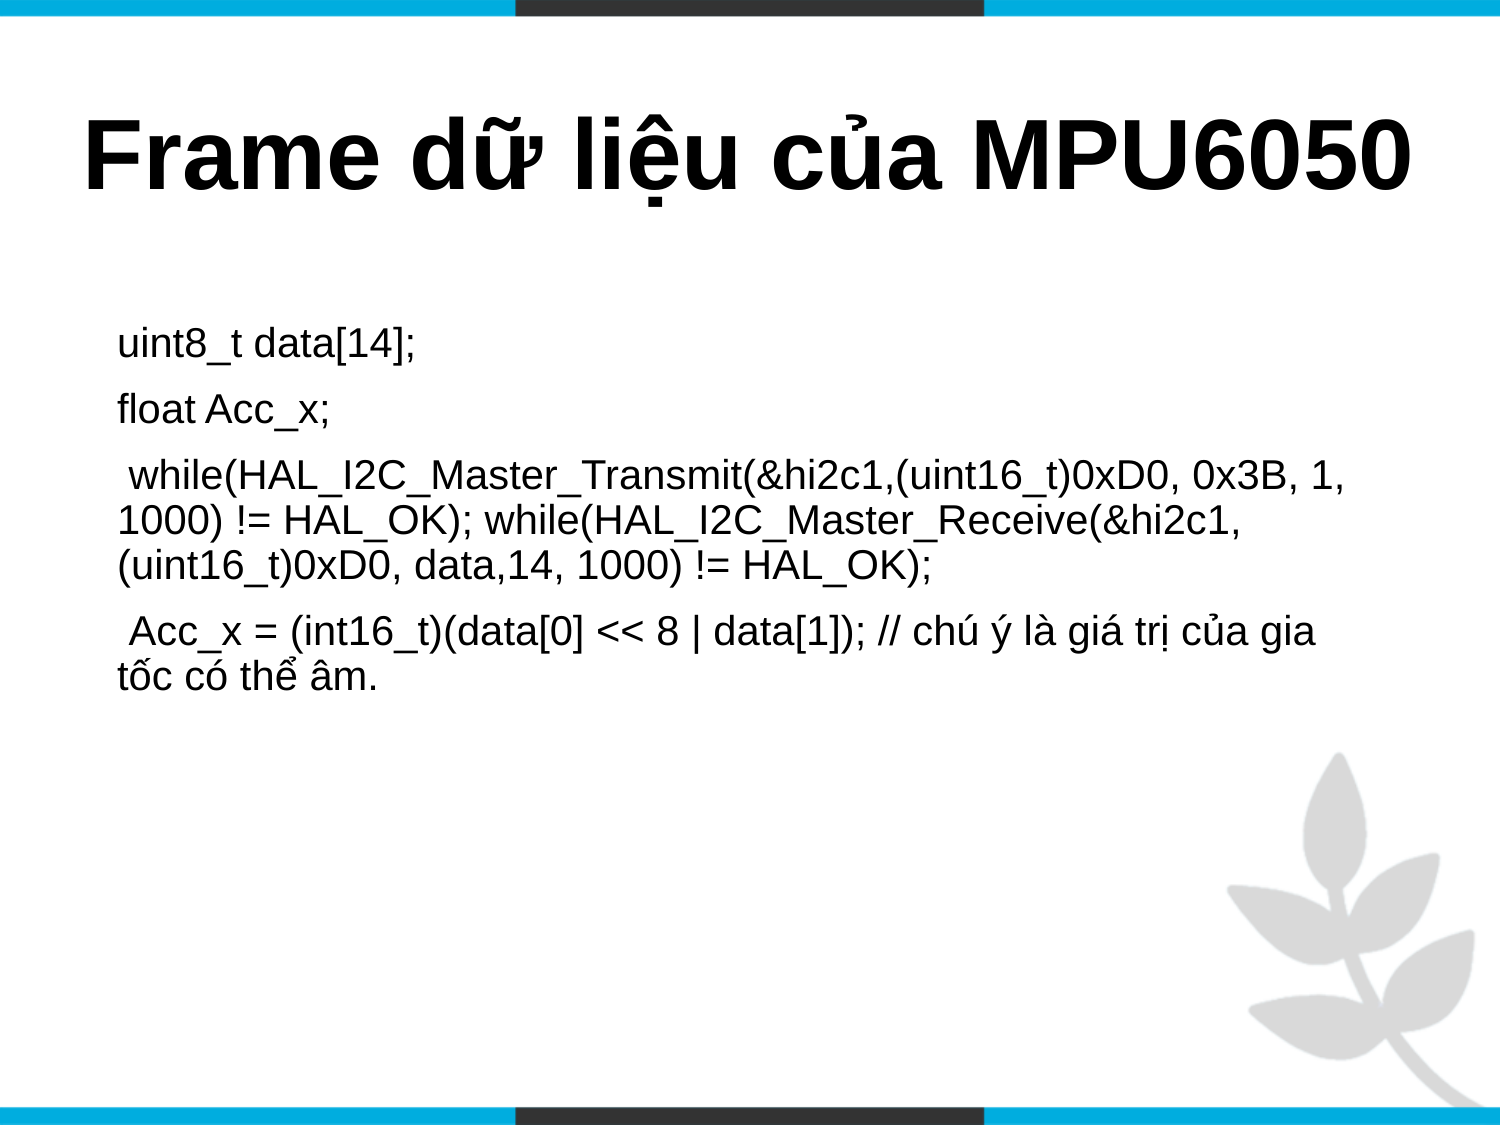

Frame dữ liệu của MPU6050
uint8_t data[14];
float Acc_x;
 while(HAL_I2C_Master_Transmit(&hi2c1,(uint16_t)0xD0, 0x3B, 1, 1000) != HAL_OK); while(HAL_I2C_Master_Receive(&hi2c1,(uint16_t)0xD0, data,14, 1000) != HAL_OK);
 Acc_x = (int16_t)(data[0] << 8 | data[1]); // chú ý là giá trị của gia tốc có thể âm.